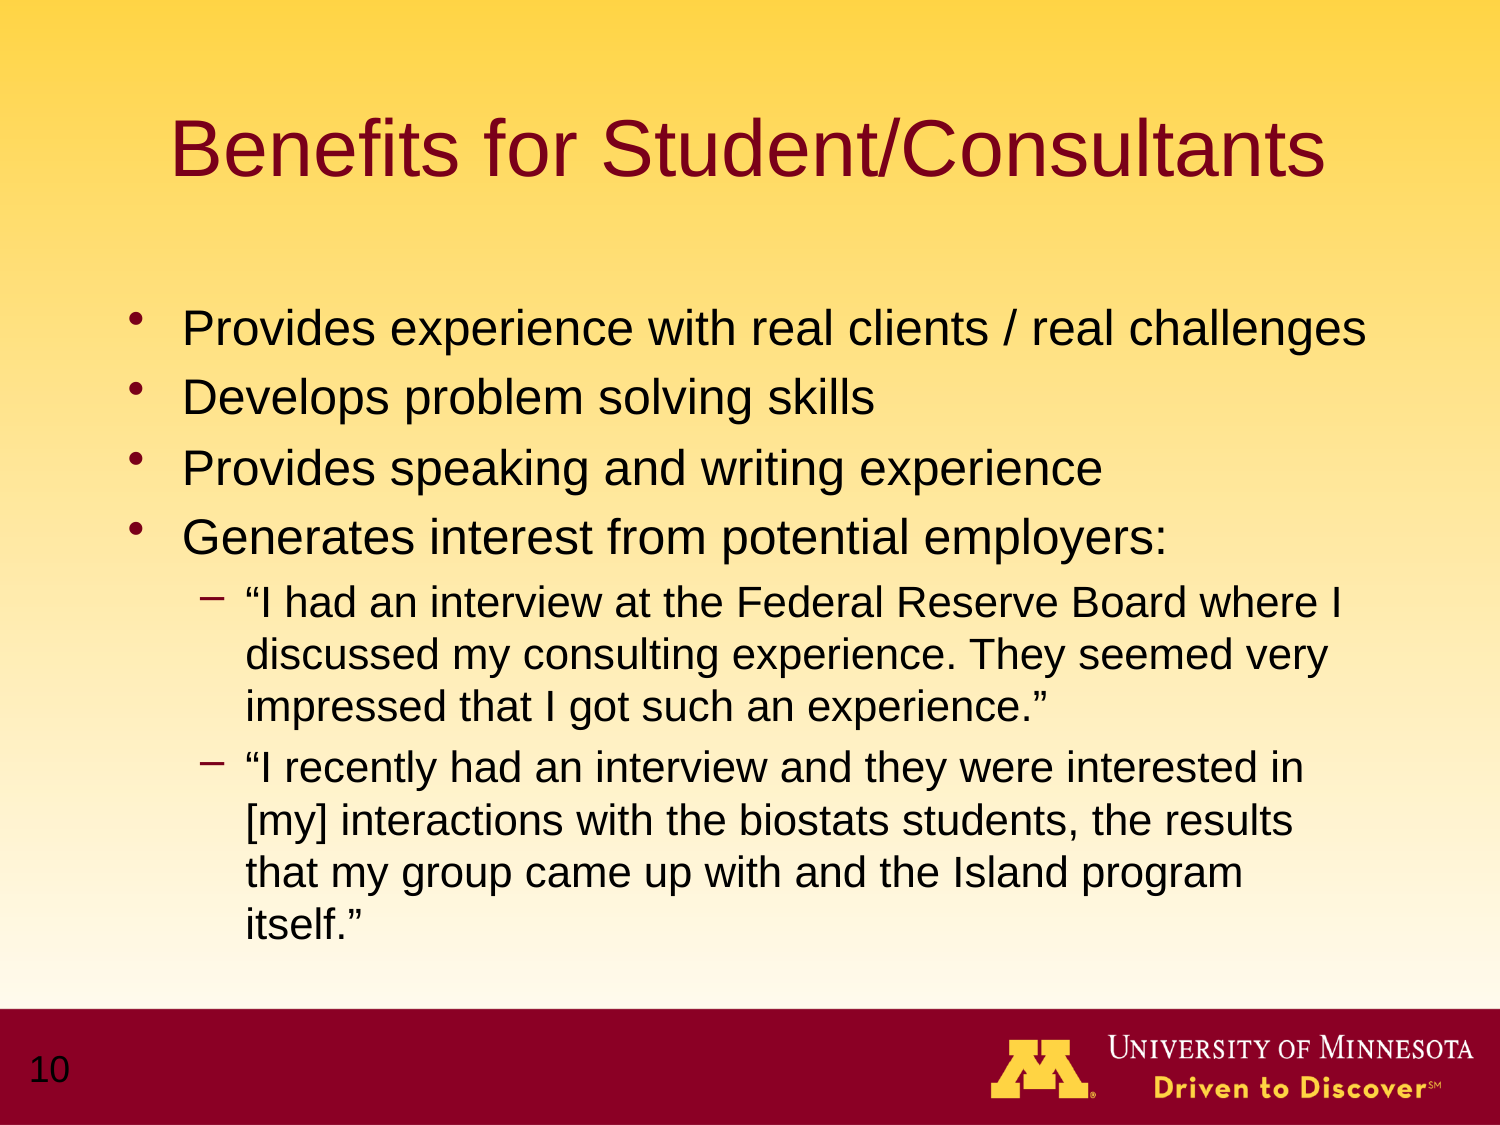

# Benefits for Student/Consultants
Provides experience with real clients / real challenges
Develops problem solving skills
Provides speaking and writing experience
Generates interest from potential employers:
“I had an interview at the Federal Reserve Board where I discussed my consulting experience. They seemed very impressed that I got such an experience.”
“I recently had an interview and they were interested in [my] interactions with the biostats students, the results that my group came up with and the Island program itself.”